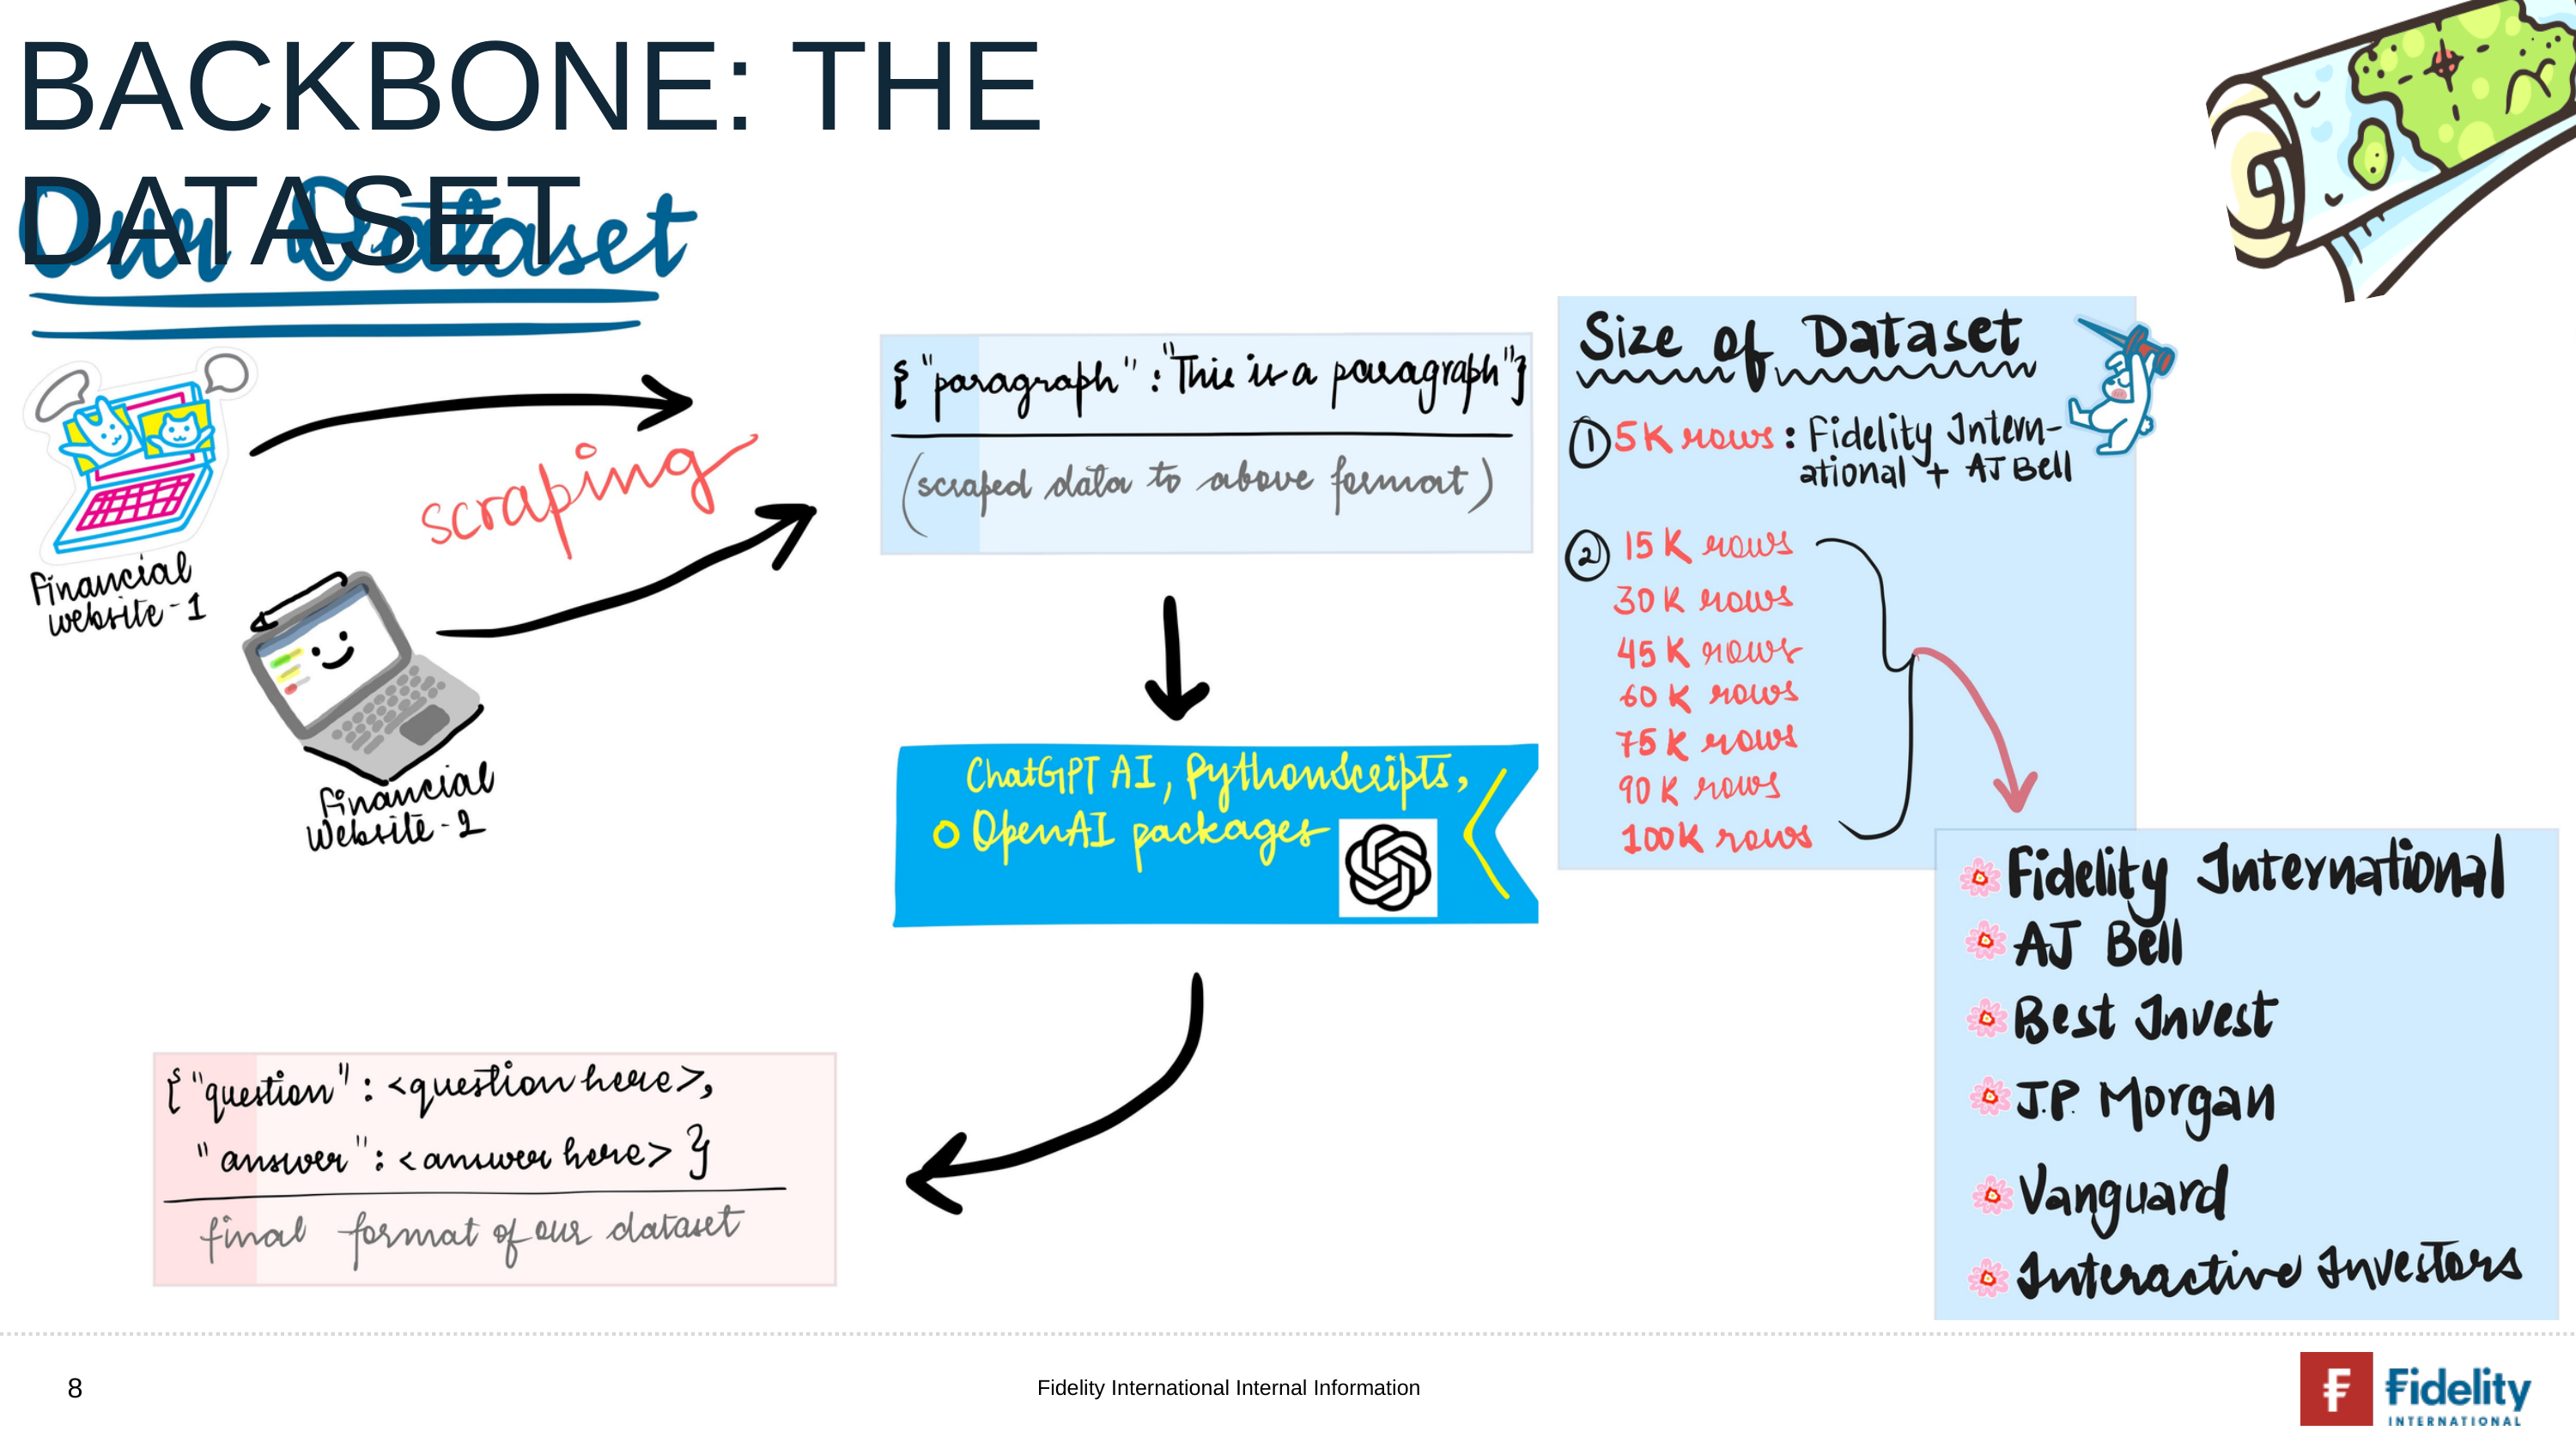

BACKBONE: THE DATASET

8
Fidelity International Internal Information